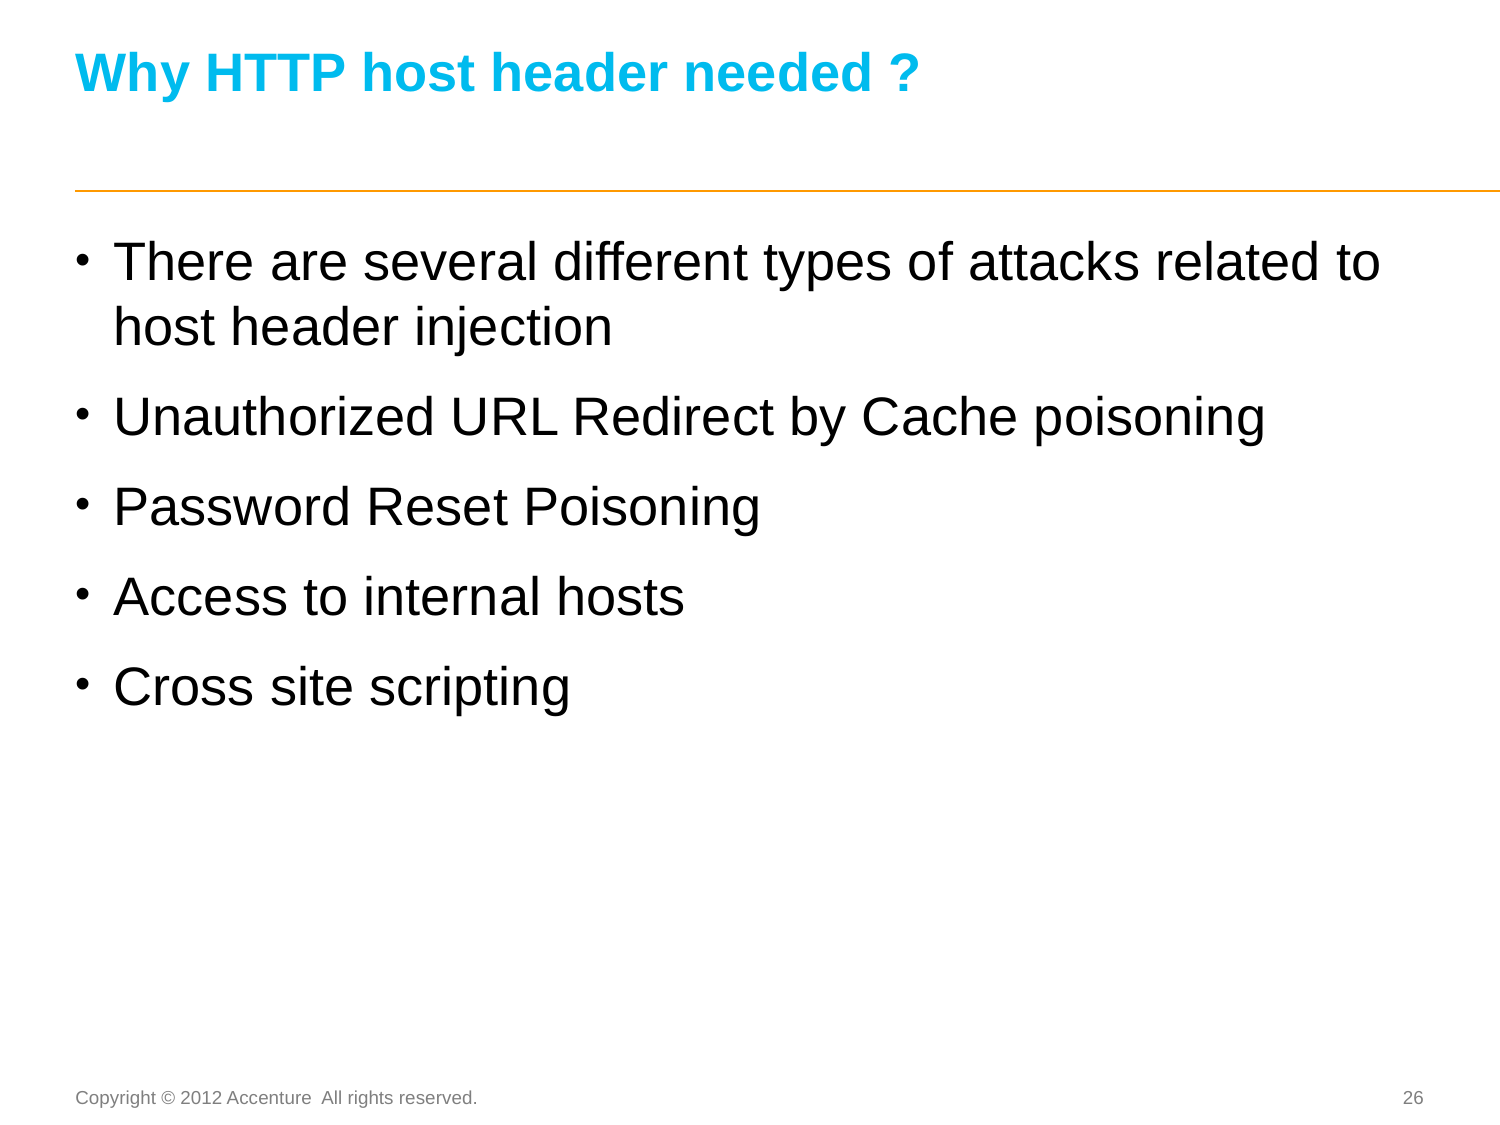

# Why HTTP host header needed ?
There are several different types of attacks related to host header injection
Unauthorized URL Redirect by Cache poisoning
Password Reset Poisoning
Access to internal hosts
Cross site scripting